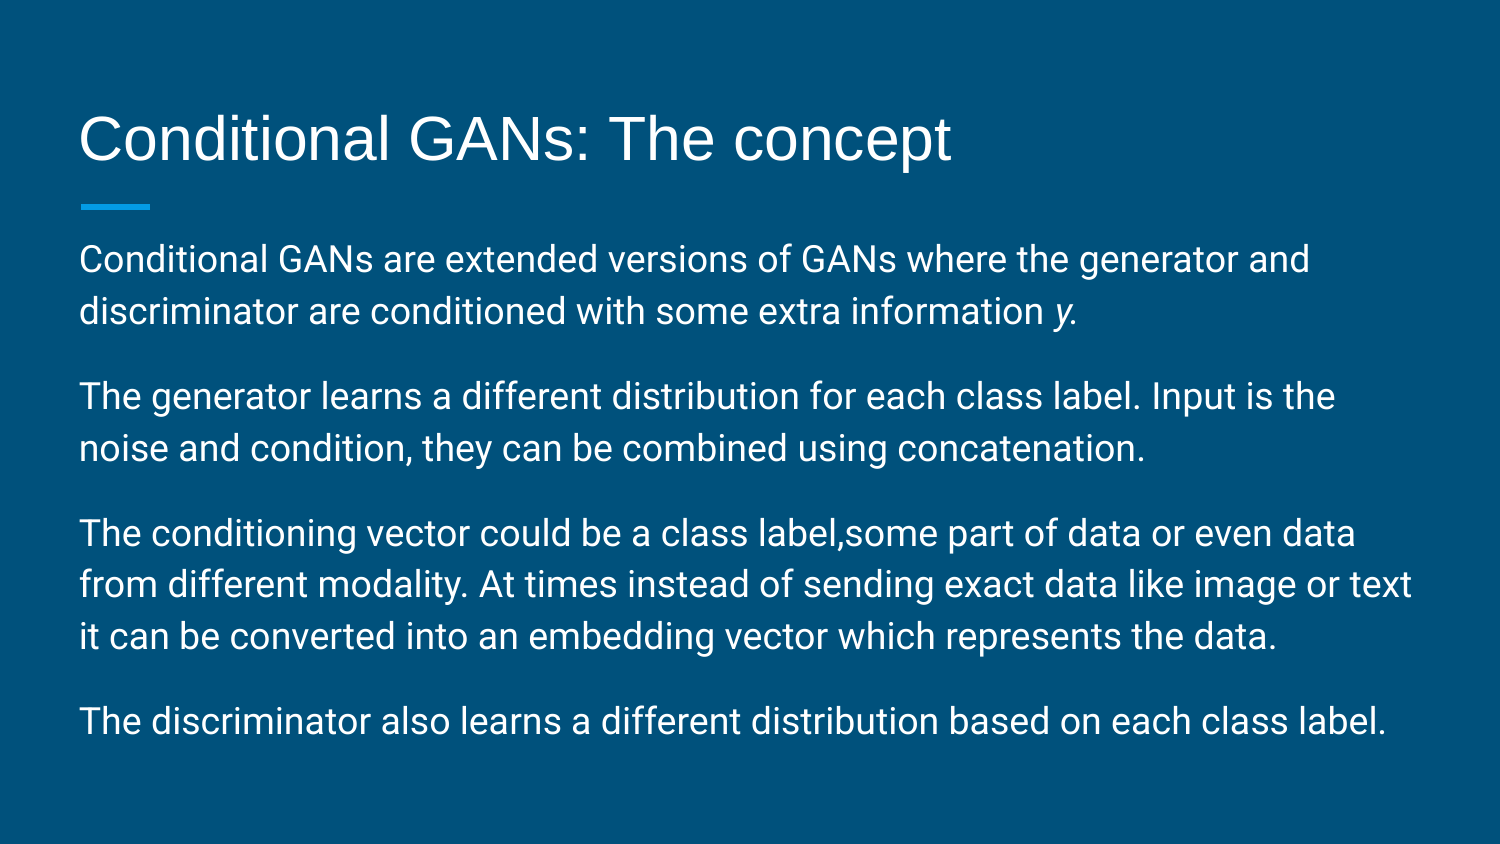

# Conditional GANs: The concept
Conditional GANs are extended versions of GANs where the generator and discriminator are conditioned with some extra information y.
The generator learns a different distribution for each class label. Input is the noise and condition, they can be combined using concatenation.
The conditioning vector could be a class label,some part of data or even data from different modality. At times instead of sending exact data like image or text it can be converted into an embedding vector which represents the data.
The discriminator also learns a different distribution based on each class label.